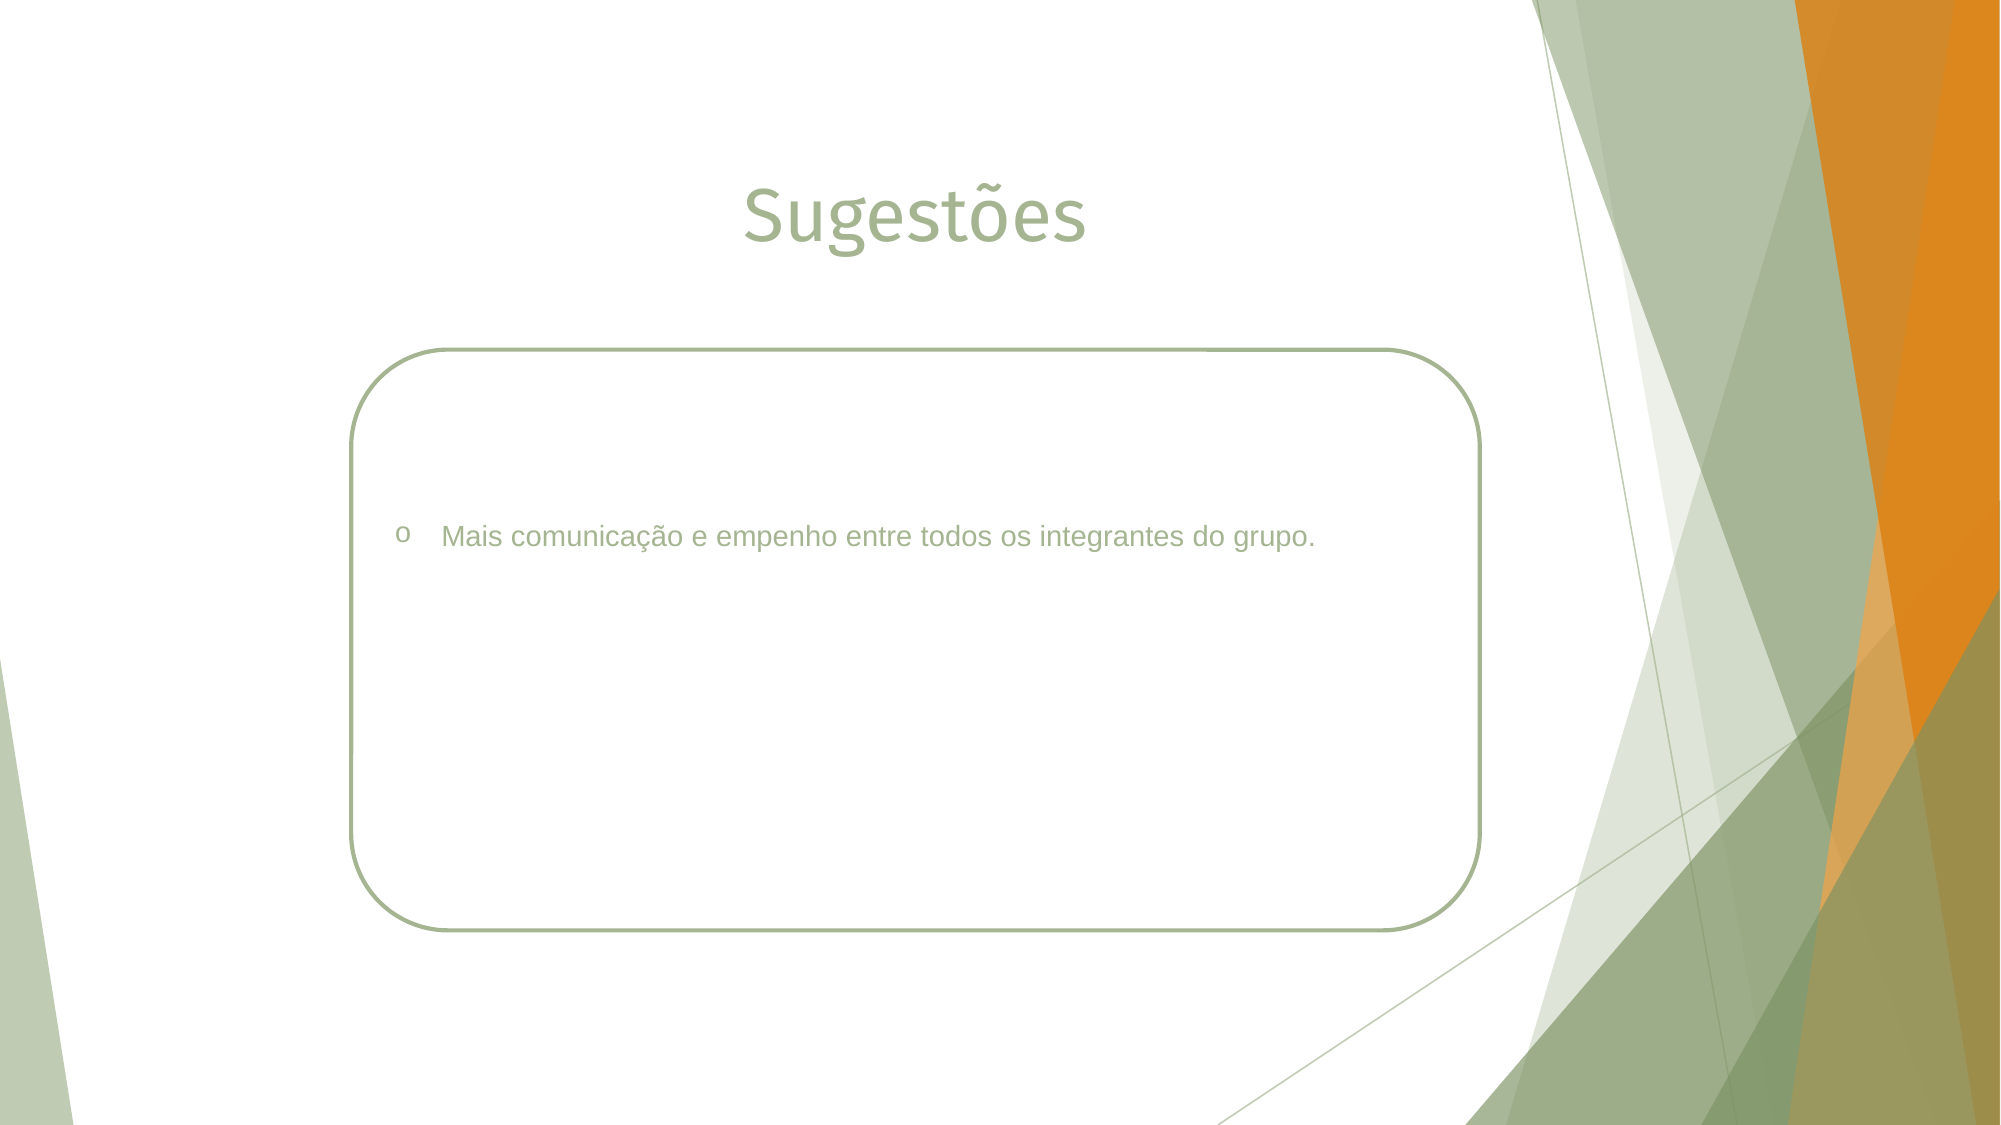

# Sugestões

Mais comunicação e empenho entre todos os integrantes do grupo.